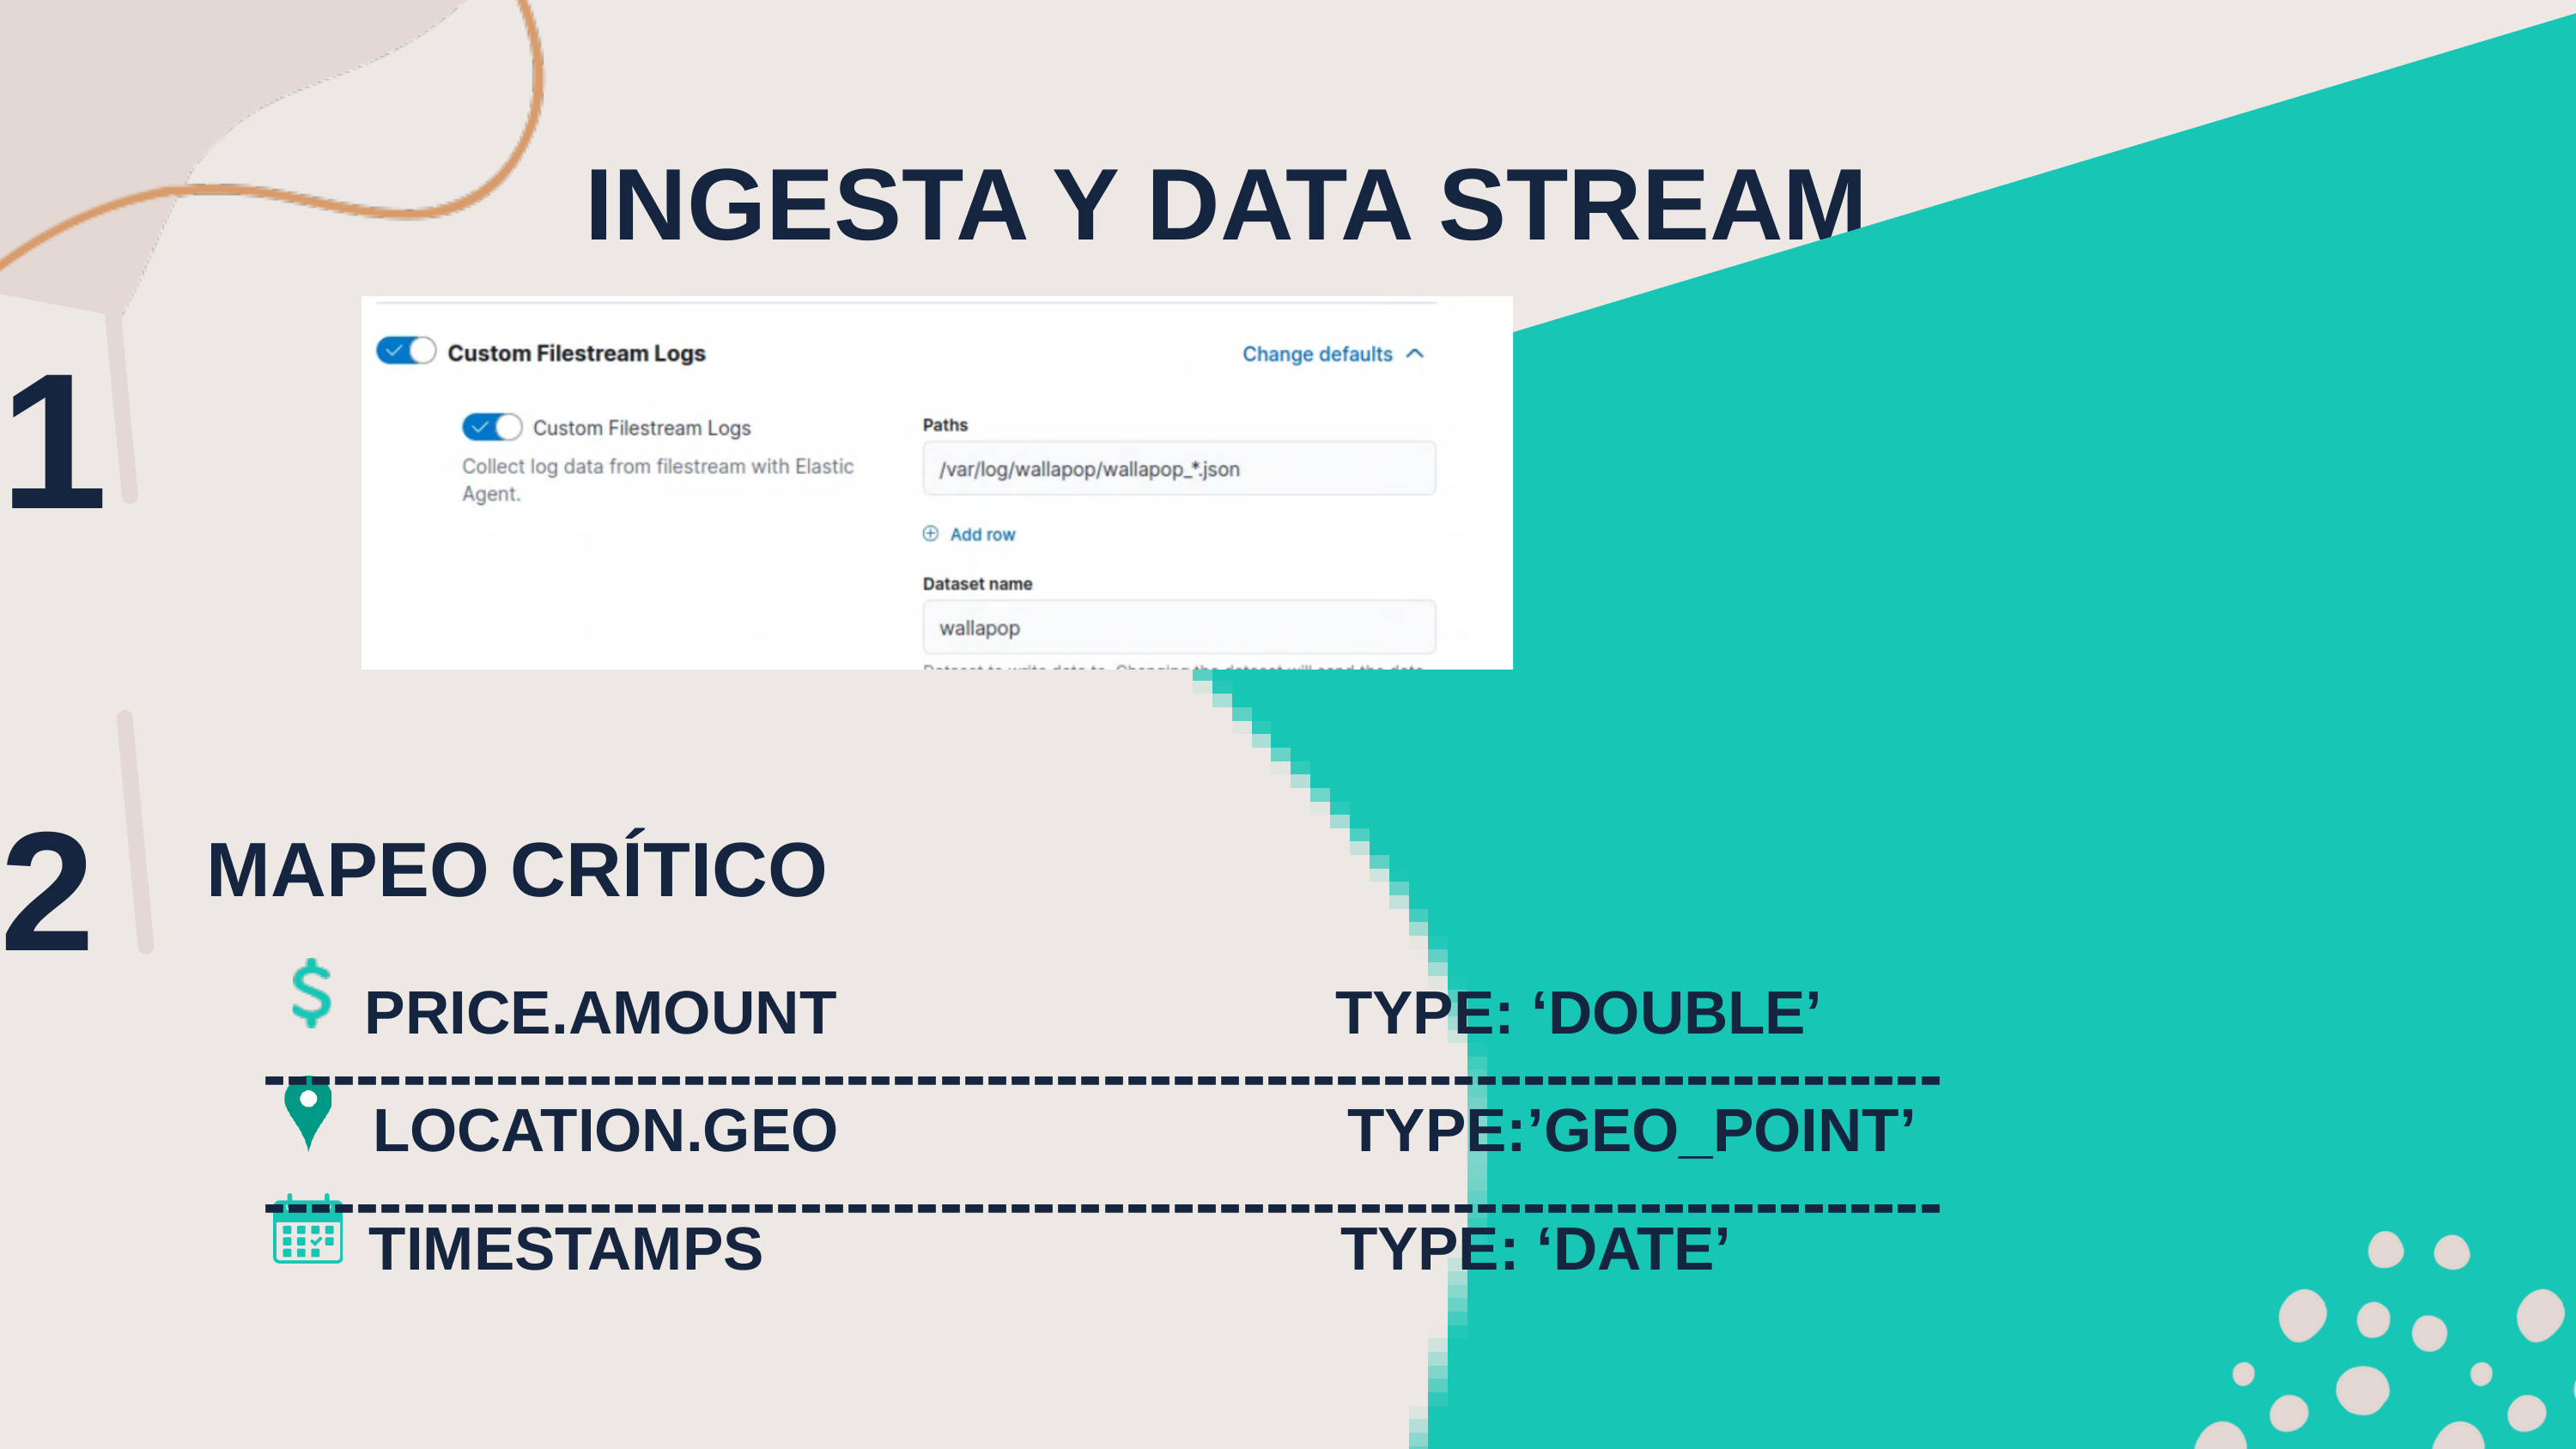

INGESTA Y DATA STREAM
1

2
MAPEO CRÍTICO
TYPE: ‘DOUBLE’
PRICE.AMOUNT

------------------------------------------------------------------------
LOCATION.GEO
TYPE:’GEO_POINT’

------------------------------------------------------------------------
TIMESTAMPS
TYPE: ‘DATE’